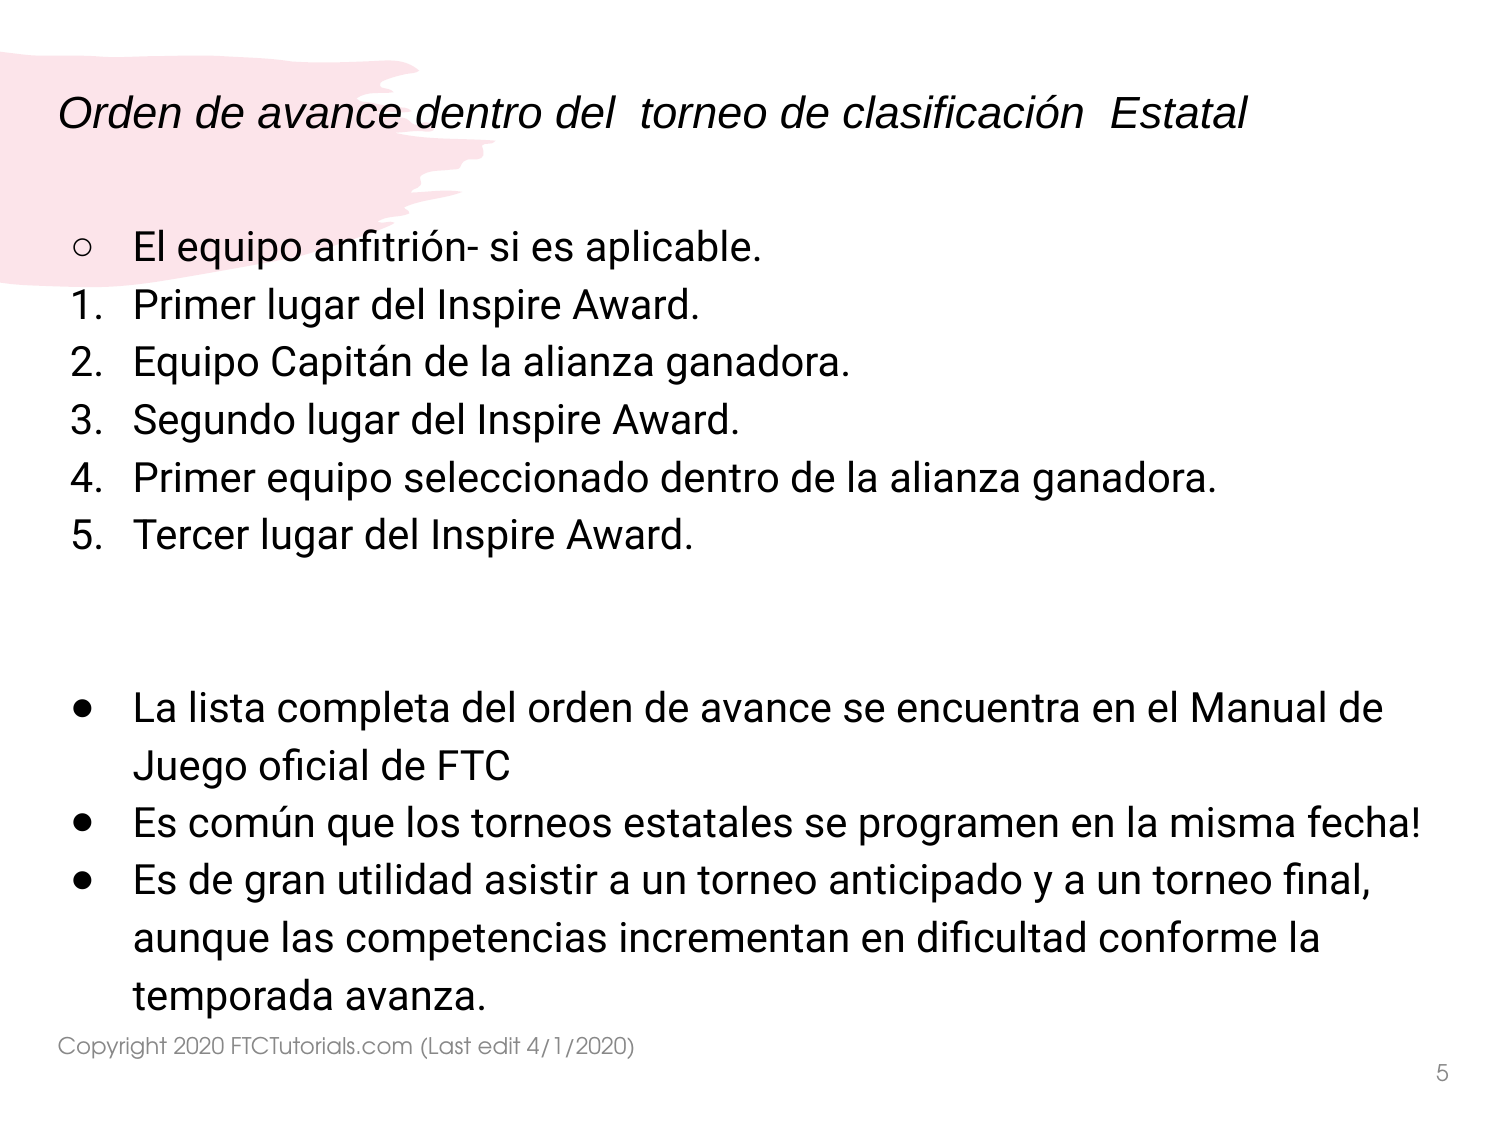

# Orden de avance dentro del  torneo de clasificación  Estatal
El equipo anfitrión- si es aplicable.
Primer lugar del Inspire Award.
Equipo Capitán de la alianza ganadora.
Segundo lugar del Inspire Award.
Primer equipo seleccionado dentro de la alianza ganadora.
Tercer lugar del Inspire Award.

La lista completa del orden de avance se encuentra en el Manual de Juego oficial de FTC
Es común que los torneos estatales se programen en la misma fecha!
Es de gran utilidad asistir a un torneo anticipado y a un torneo final, aunque las competencias incrementan en dificultad conforme la temporada avanza.

Copyright 2020 FTCTutorials.com (Last edit 4/1/2020)

5